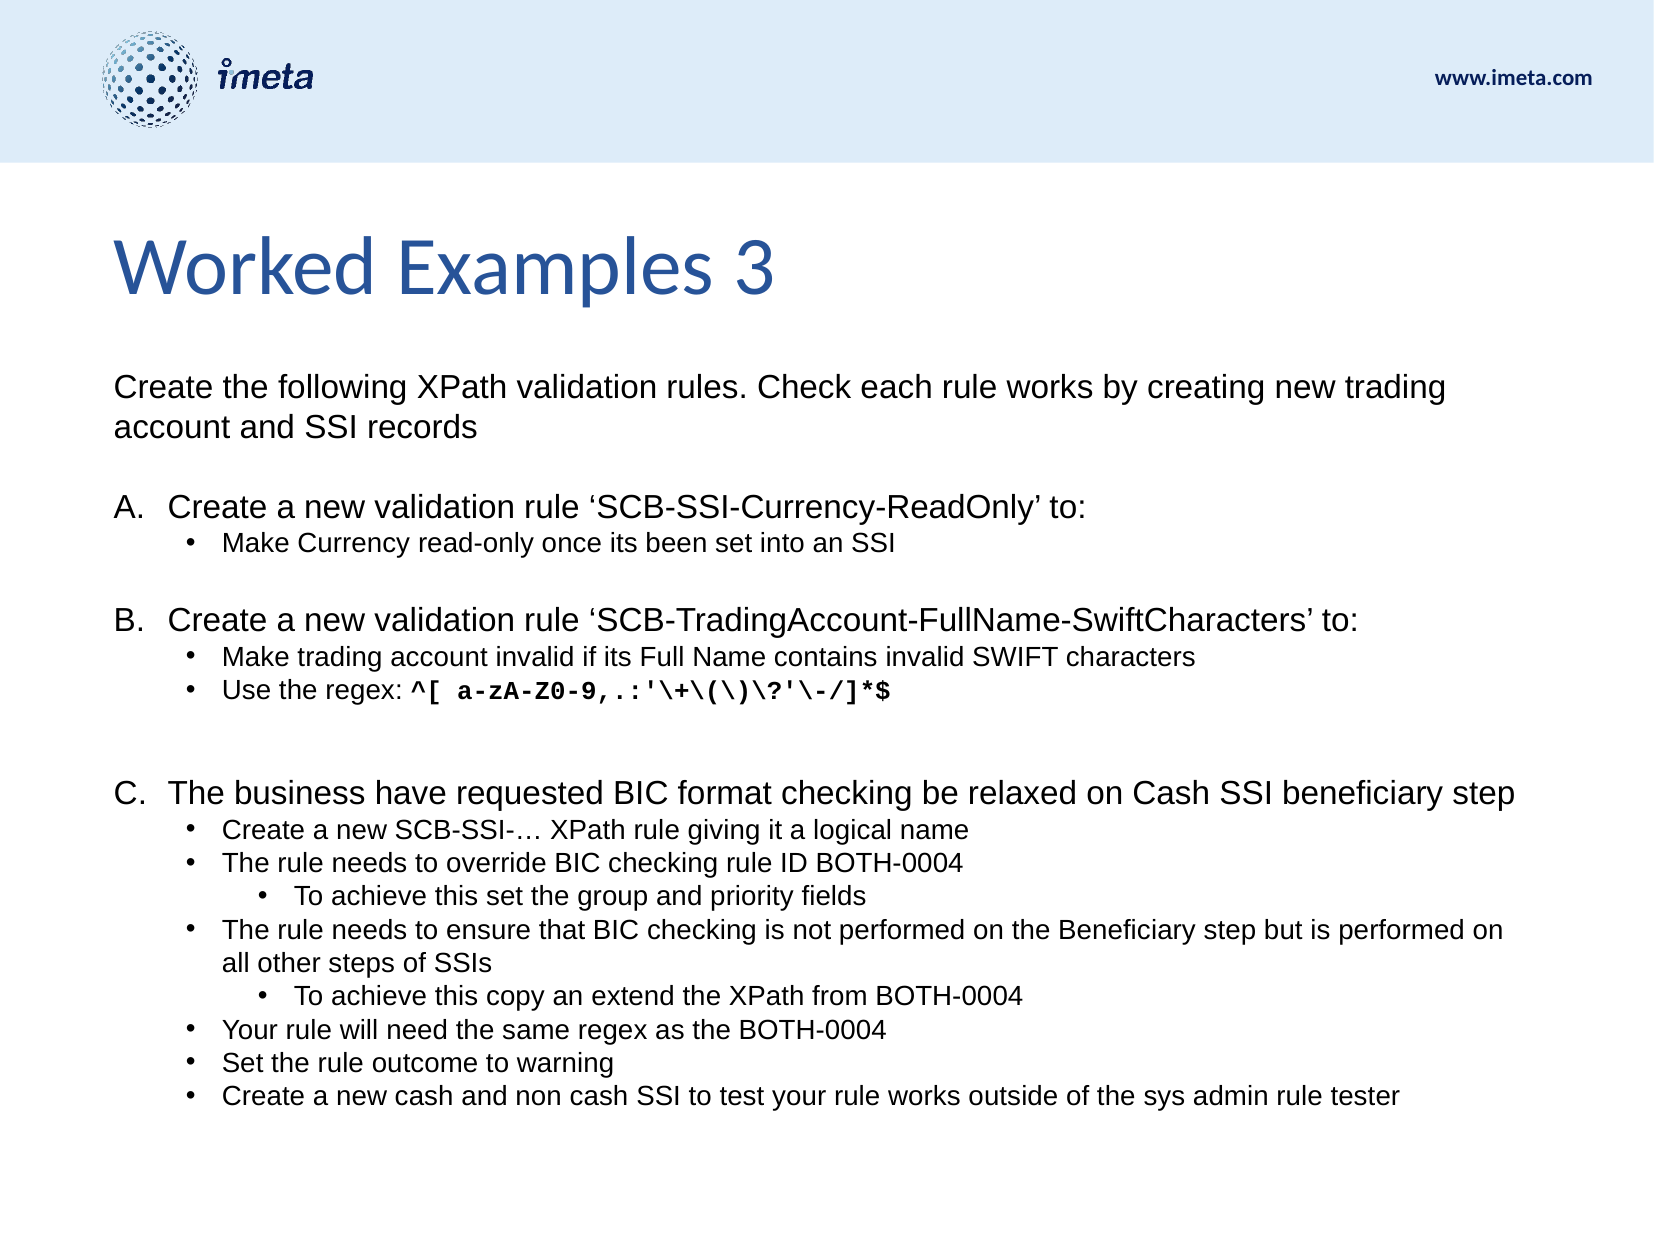

# Worked Examples 3
Create the following XPath validation rules. Check each rule works by creating new trading account and SSI records

Create a new validation rule ‘SCB-SSI-Currency-ReadOnly’ to:
Make Currency read-only once its been set into an SSI

Create a new validation rule ‘SCB-TradingAccount-FullName-SwiftCharacters’ to:
Make trading account invalid if its Full Name contains invalid SWIFT characters
Use the regex: ^[ a-zA-Z0-9,.:'\+\(\)\?'\-/]*$

The business have requested BIC format checking be relaxed on Cash SSI beneficiary step
Create a new SCB-SSI-… XPath rule giving it a logical name
The rule needs to override BIC checking rule ID BOTH-0004
To achieve this set the group and priority fields
The rule needs to ensure that BIC checking is not performed on the Beneficiary step but is performed on all other steps of SSIs
To achieve this copy an extend the XPath from BOTH-0004
Your rule will need the same regex as the BOTH-0004
Set the rule outcome to warning
Create a new cash and non cash SSI to test your rule works outside of the sys admin rule tester